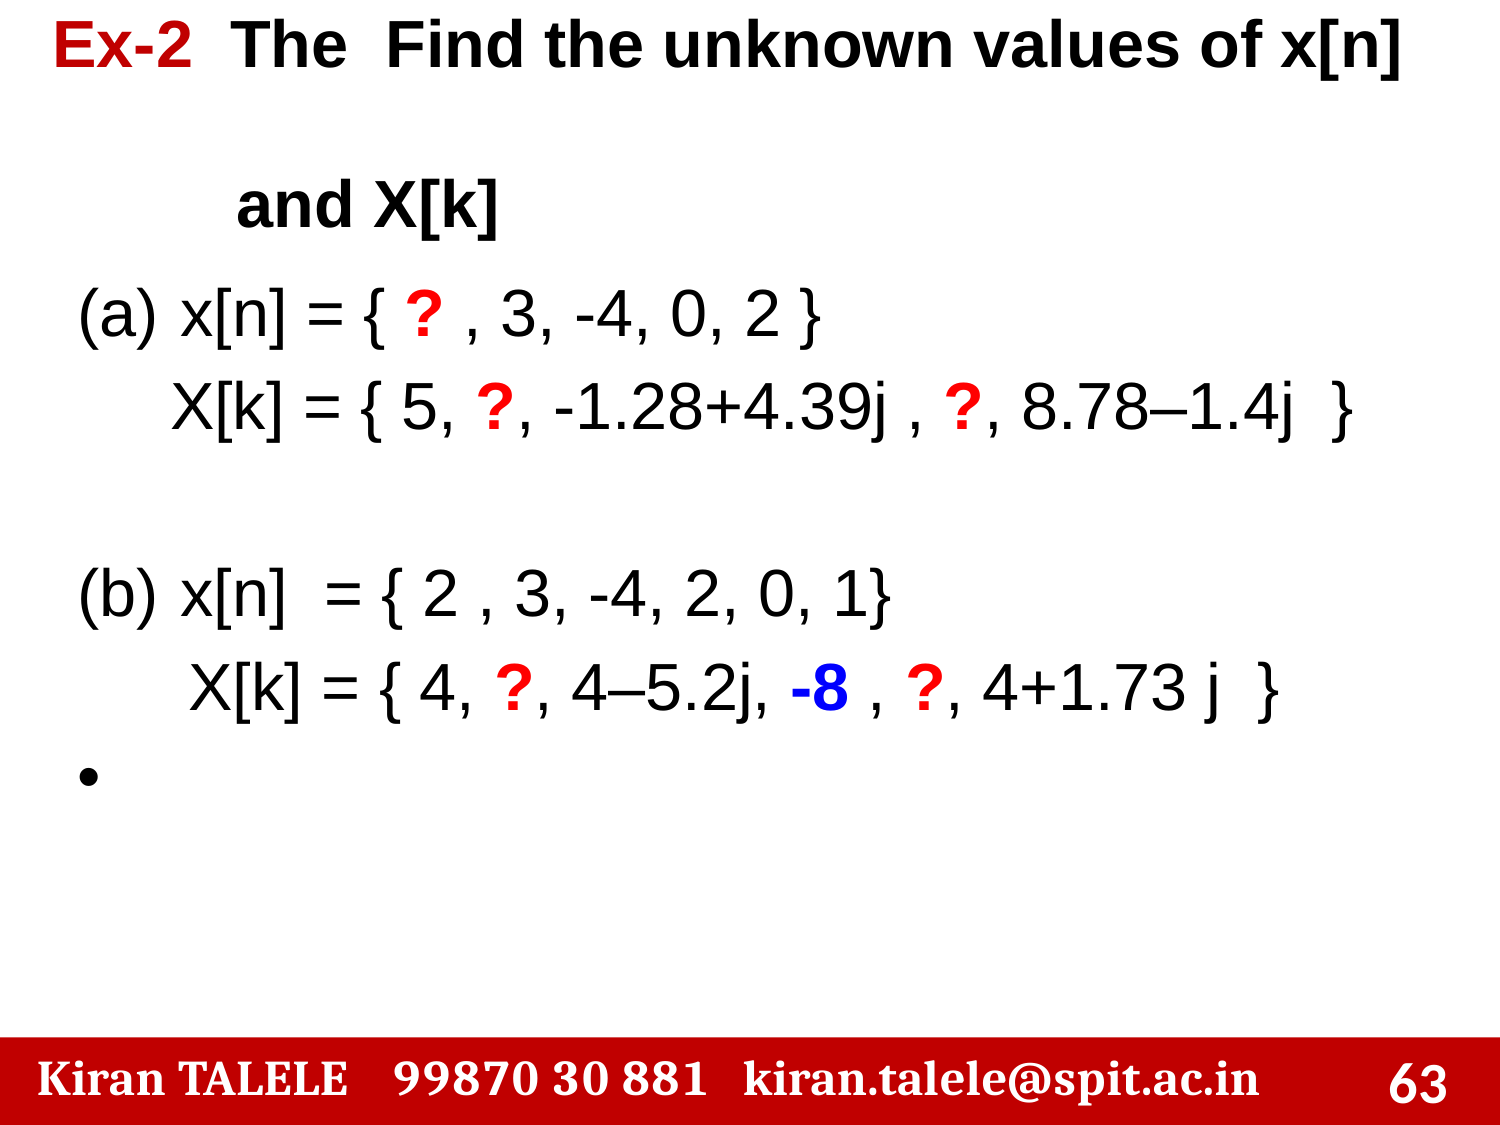

# Ex-2  The  Find the unknown values of x[n] and X[k]
 x[n] = { ? , 3, -4, 0, 2 }
     X[k] = { 5, ?, -1.28+4.39j , ?, 8.78–1.4j  }

 x[n]  = { 2 , 3, -4, 2, 0, 1}
      X[k] = { 4, ?, 4–5.2j, -8 , ?, 4+1.73 j  }

63
  Kiran TALELE    99870 30 881   kiran.talele@spit.ac.in
63